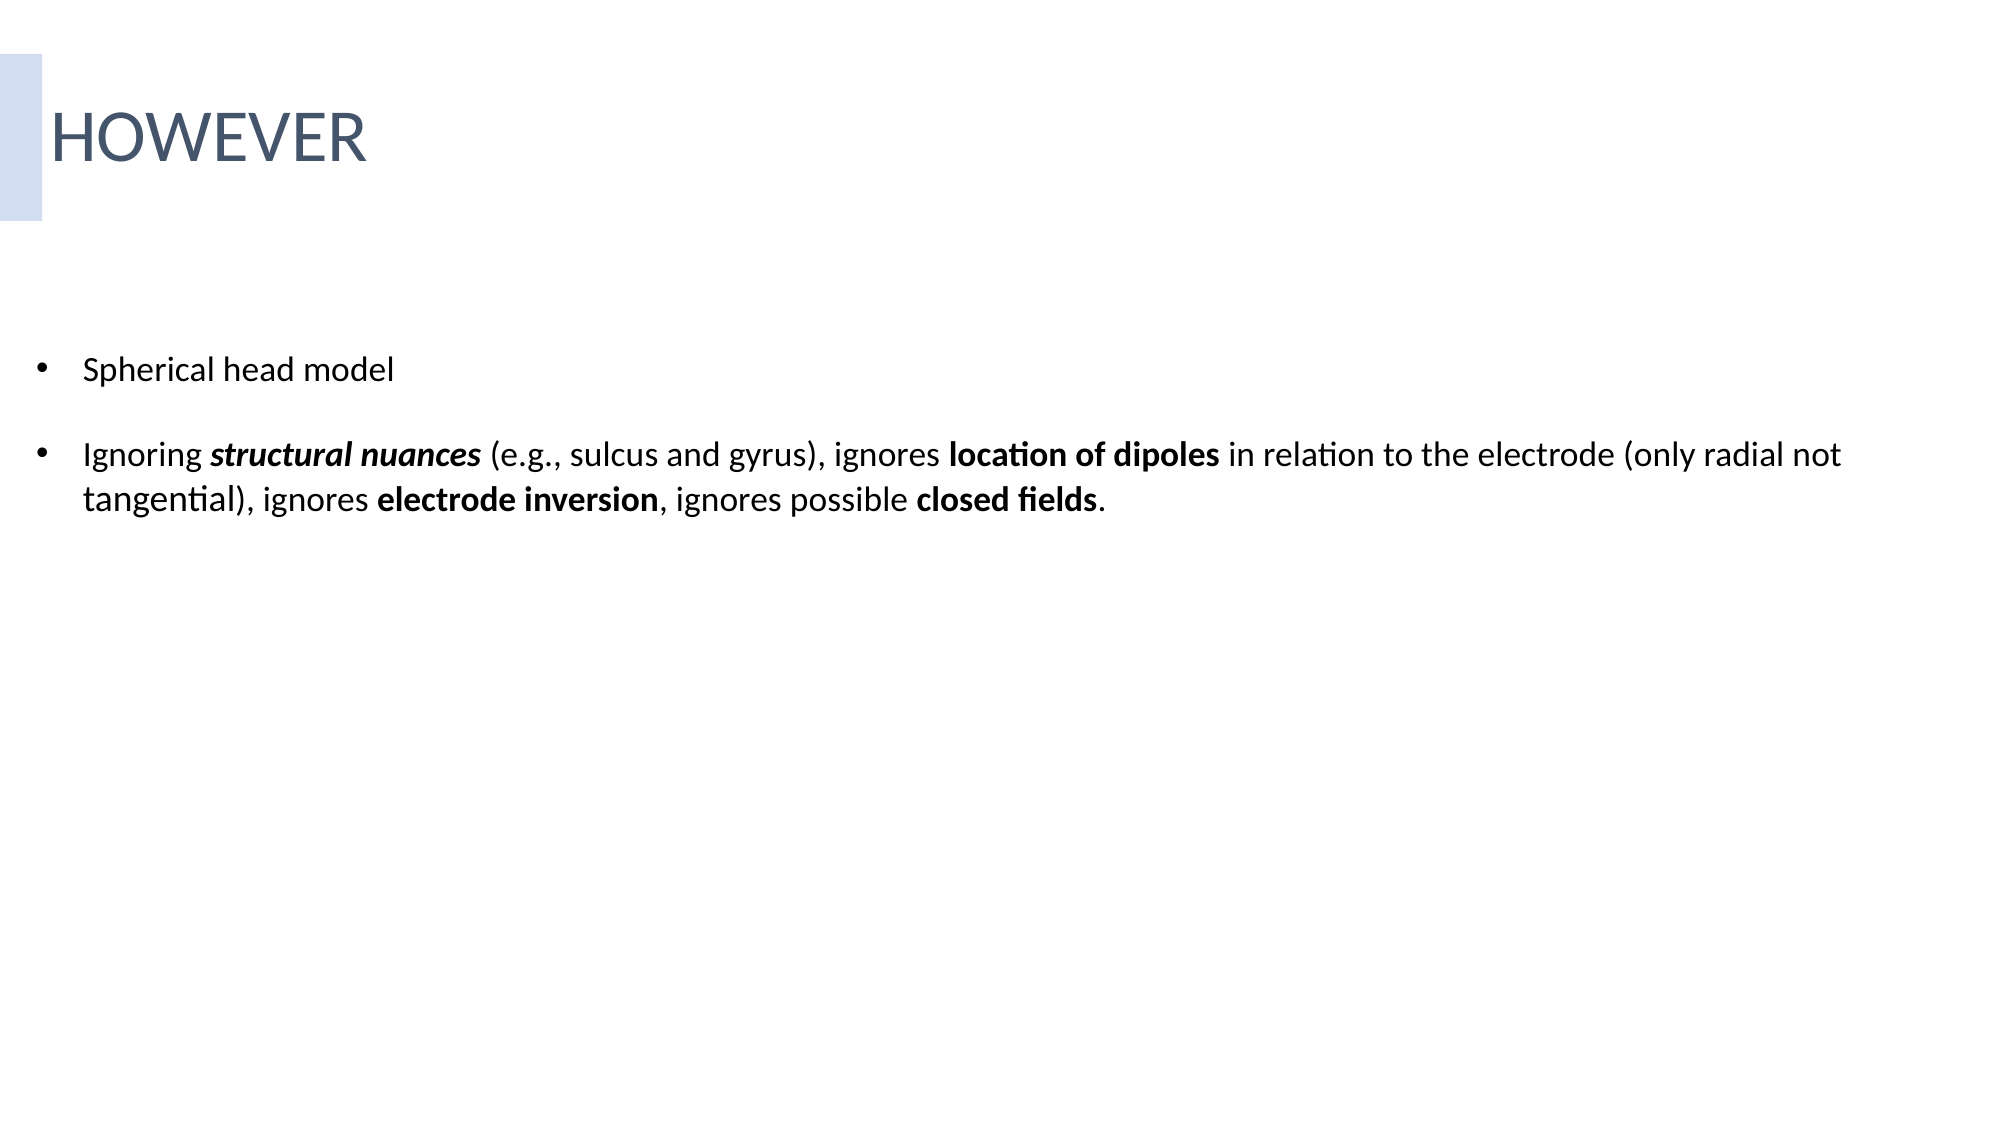

HOWEVER
Spherical head model

Ignoring ﻿structural nuances (e.g., sulcus and gyrus), ignores location of dipoles in relation to the electrode (only radial not tangential), ignores electrode inversion, ignores possible closed fields.